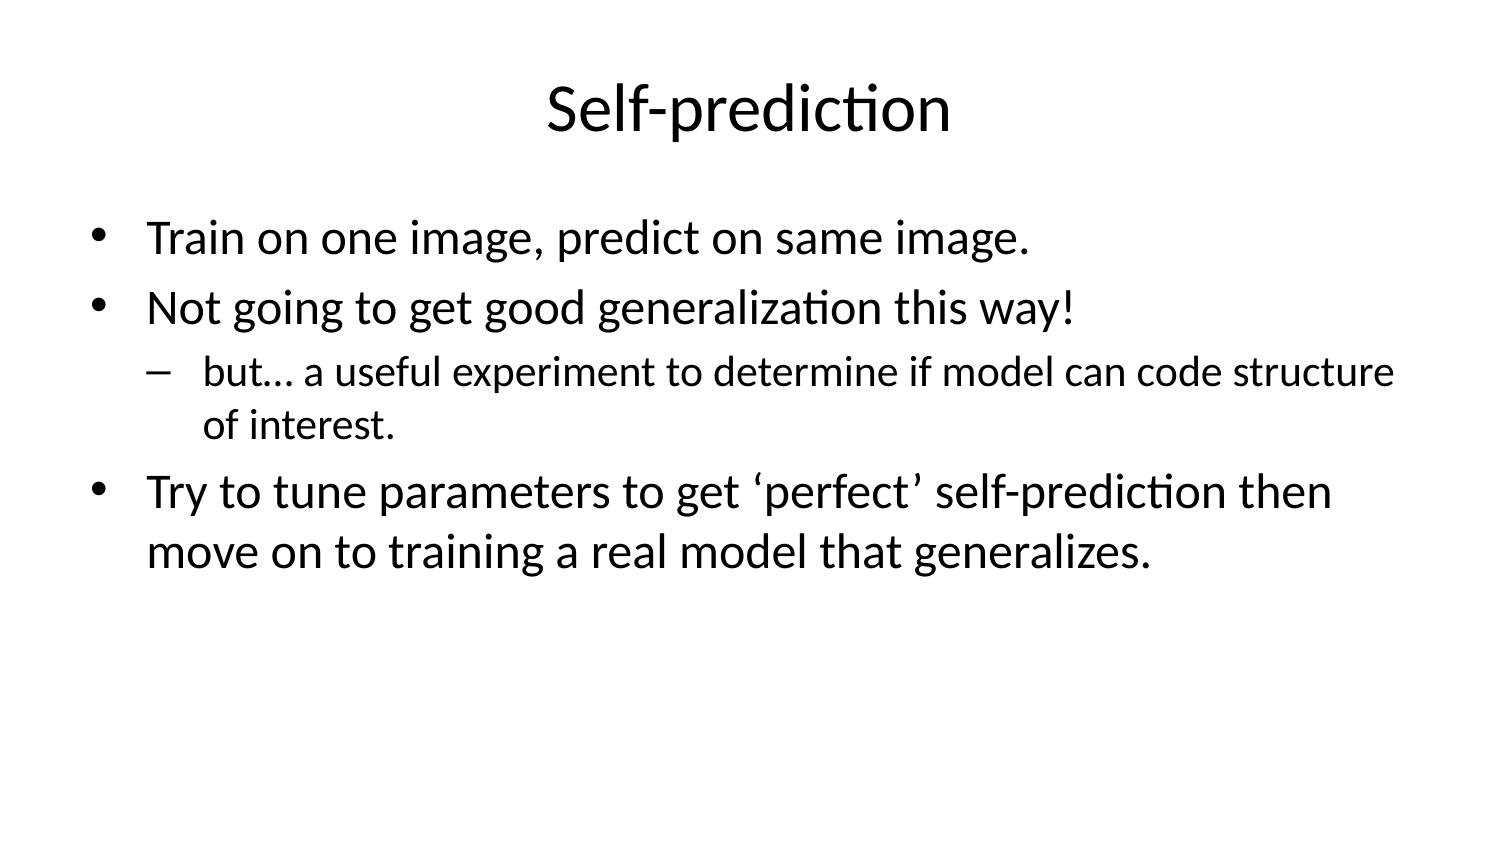

# Self-prediction
Train on one image, predict on same image.
Not going to get good generalization this way!
but… a useful experiment to determine if model can code structure of interest.
Try to tune parameters to get ‘perfect’ self-prediction then move on to training a real model that generalizes.